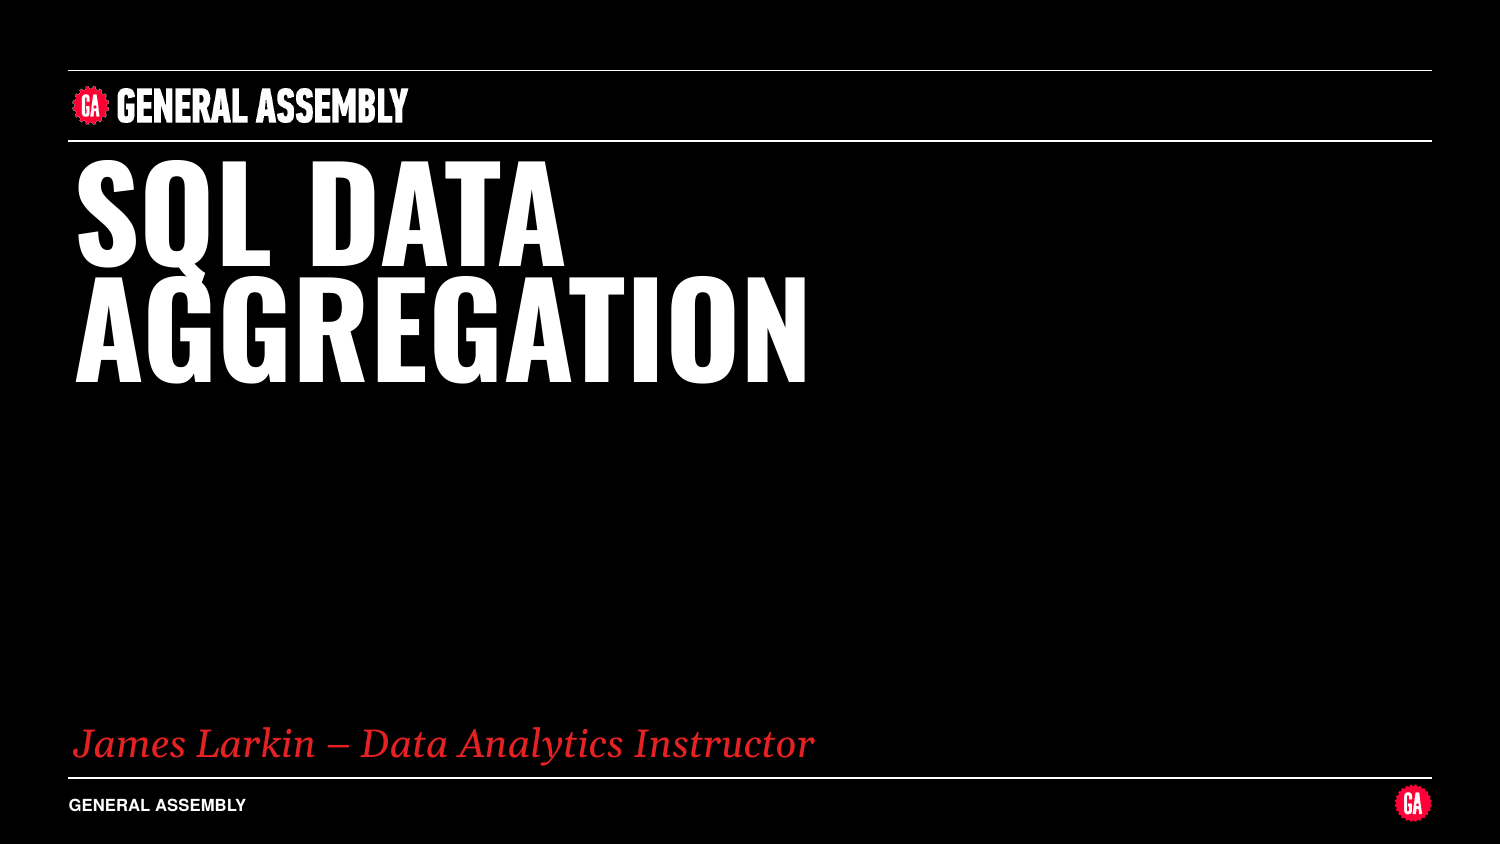

SQL DATA
AGGREGATION

James Larkin – Data Analytics Instructor